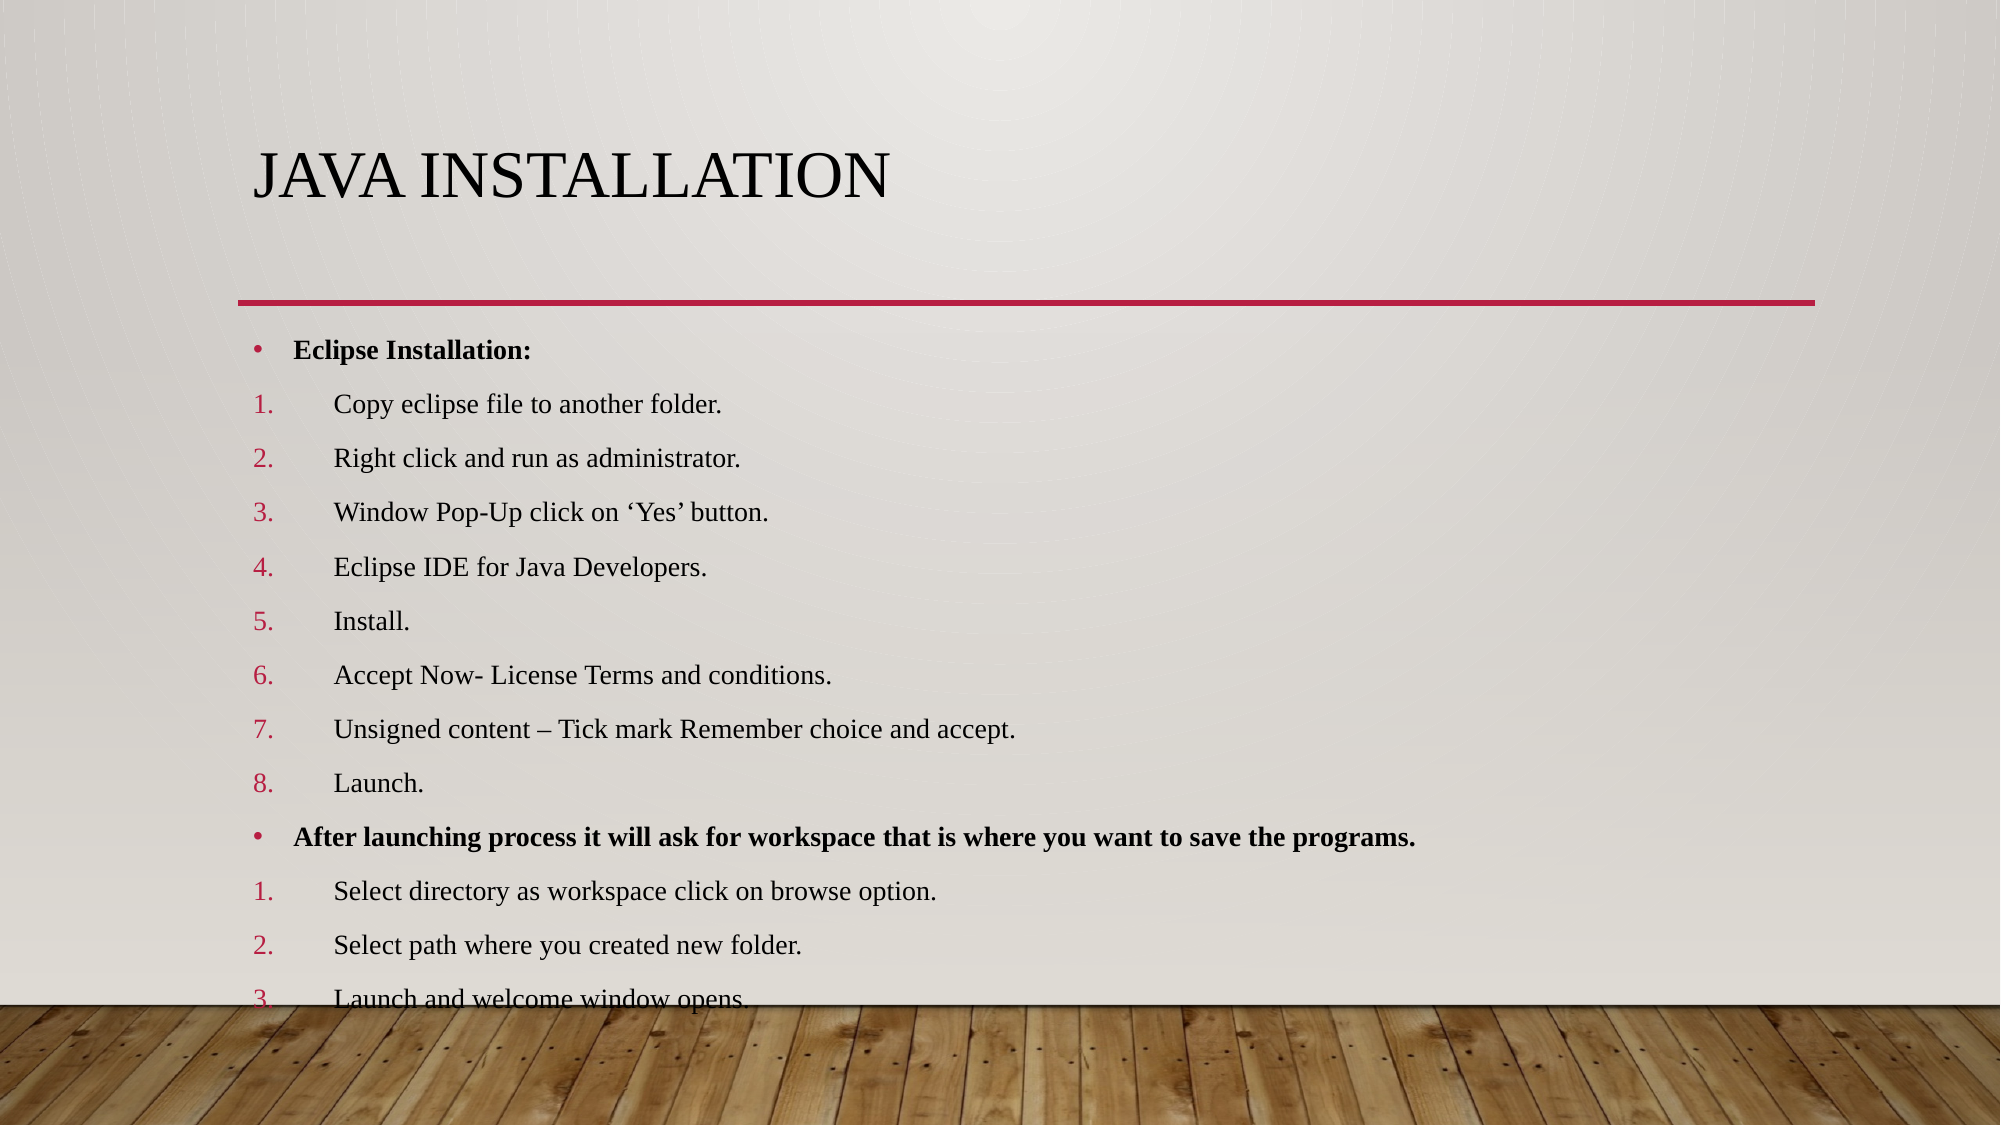

# Java installation
Eclipse Installation:
Copy eclipse file to another folder.
Right click and run as administrator.
Window Pop-Up click on ‘Yes’ button.
Eclipse IDE for Java Developers.
Install.
Accept Now- License Terms and conditions.
Unsigned content – Tick mark Remember choice and accept.
Launch.
After launching process it will ask for workspace that is where you want to save the programs.
Select directory as workspace click on browse option.
Select path where you created new folder.
Launch and welcome window opens.